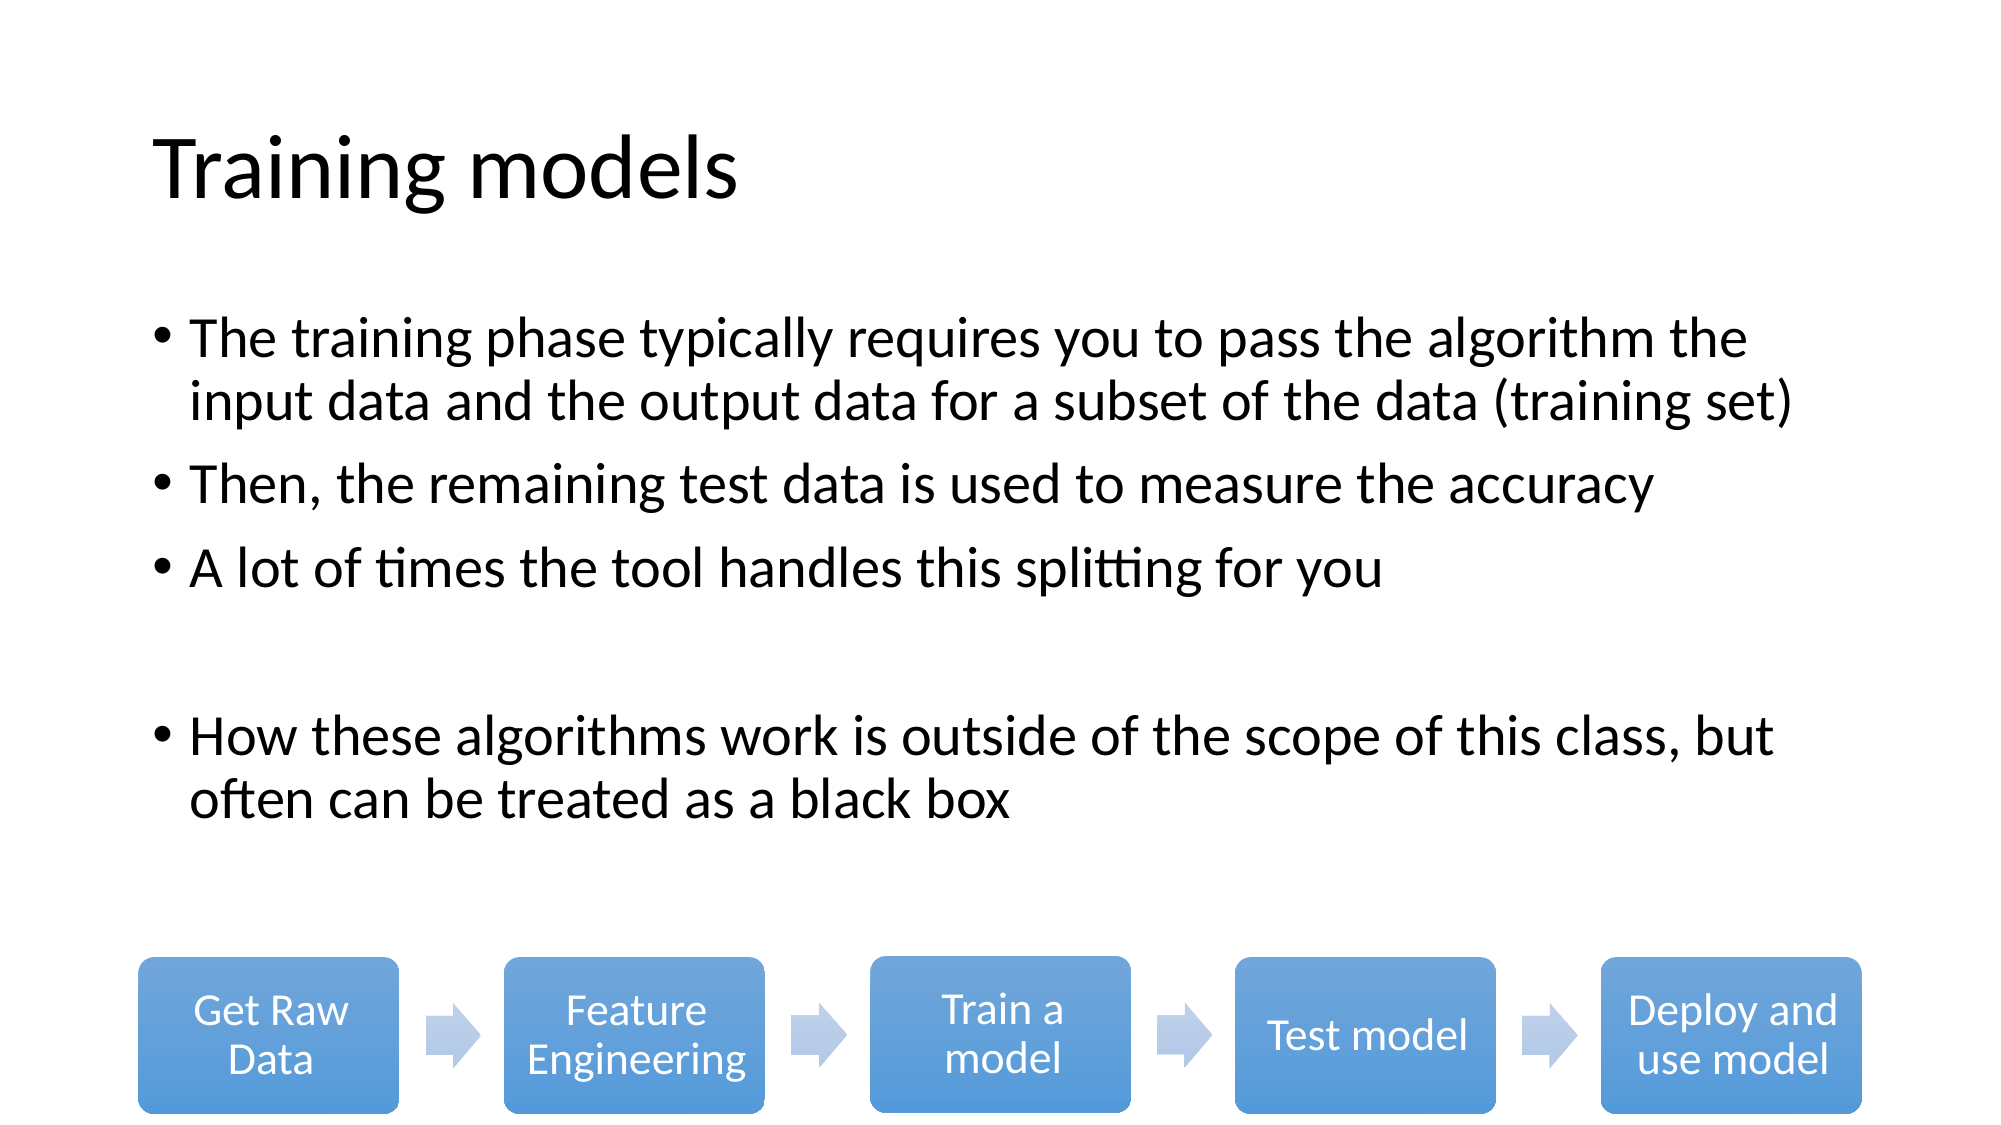

# Training models
The training phase typically requires you to pass the algorithm the input data and the output data for a subset of the data (training set)
Then, the remaining test data is used to measure the accuracy
A lot of times the tool handles this splitting for you

How these algorithms work is outside of the scope of this class, but often can be treated as a black box
Get Raw Data

Feature Engineering

Train a model

Test model

Deploy and use model